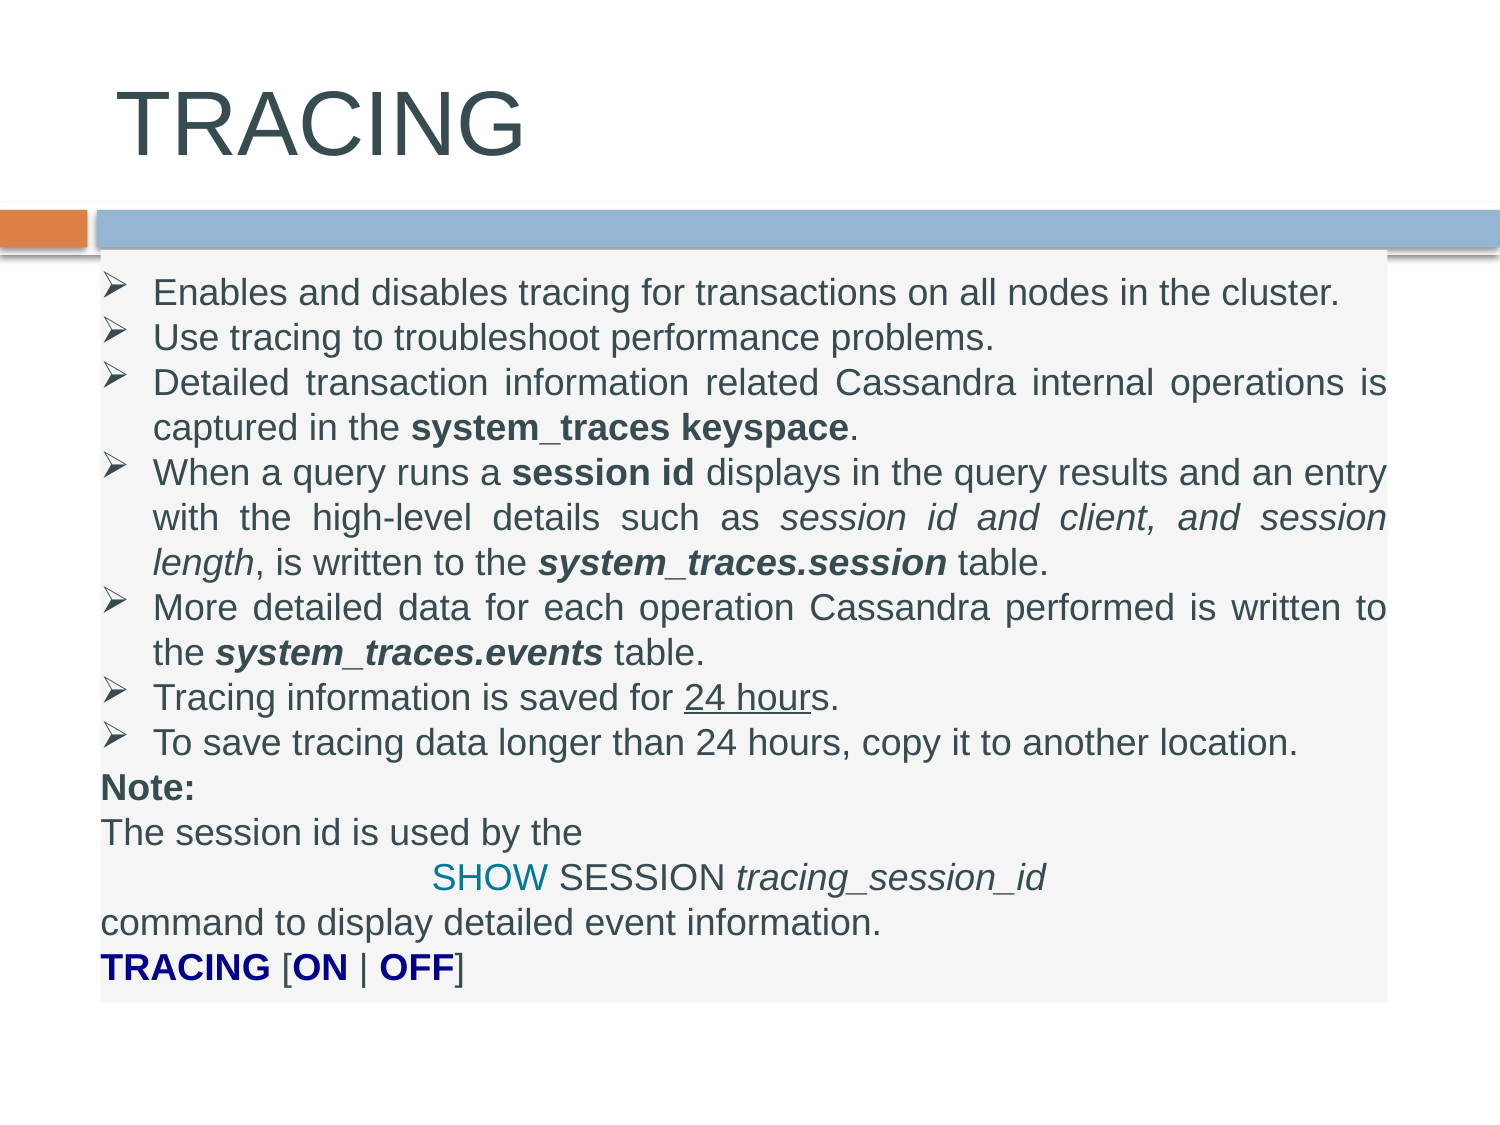

# TRACING
Enables and disables tracing for transactions on all nodes in the cluster.
Use tracing to troubleshoot performance problems.
Detailed transaction information related Cassandra internal operations is captured in the system_traces keyspace.
When a query runs a session id displays in the query results and an entry with the high-level details such as session id and client, and session length, is written to the system_traces.session table.
More detailed data for each operation Cassandra performed is written to the system_traces.events table.
Tracing information is saved for 24 hours.
To save tracing data longer than 24 hours, copy it to another location.
Note:
The session id is used by the
SHOW SESSION tracing_session_id
command to display detailed event information.
TRACING [ON | OFF]